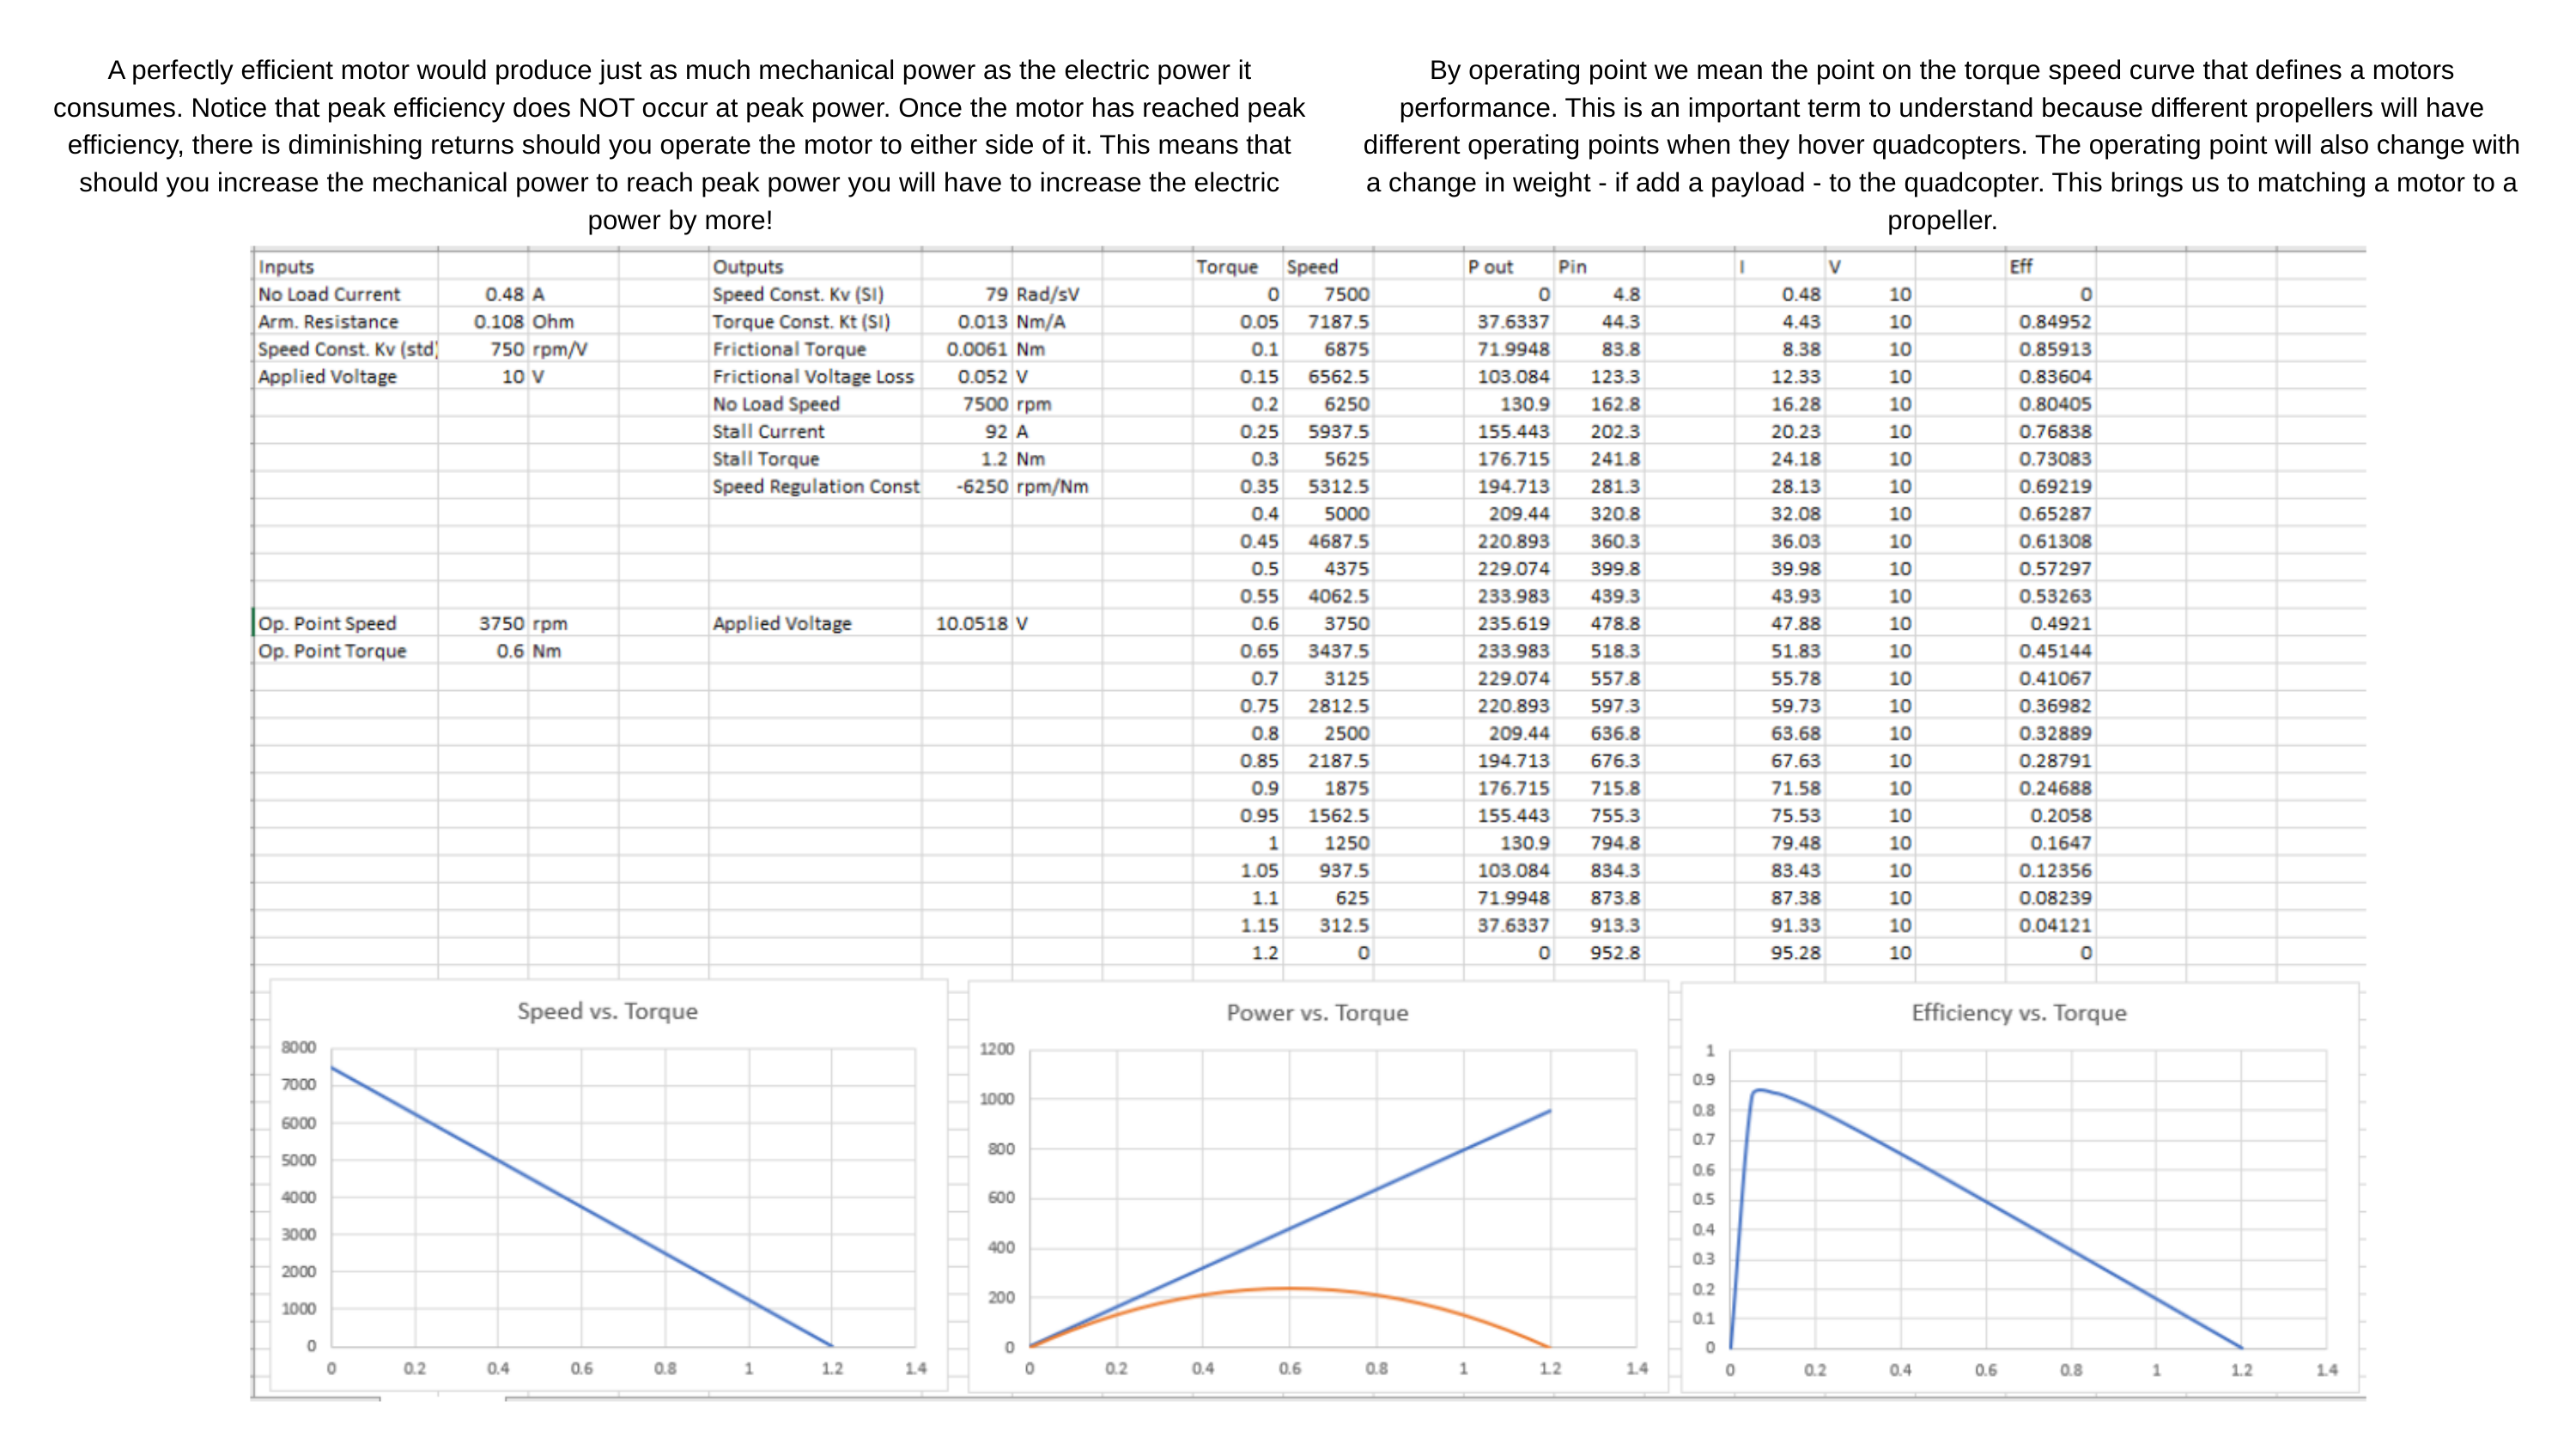

A perfectly efficient motor would produce just as much mechanical power as the electric power it consumes. Notice that peak efficiency does NOT occur at peak power. Once the motor has reached peak efficiency, there is diminishing returns should you operate the motor to either side of it. This means that should you increase the mechanical power to reach peak power you will have to increase the electric power by more!
By operating point we mean the point on the torque speed curve that defines a motors performance. This is an important term to understand because different propellers will have different operating points when they hover quadcopters. The operating point will also change with a change in weight - if add a payload - to the quadcopter. This brings us to matching a motor to a propeller.